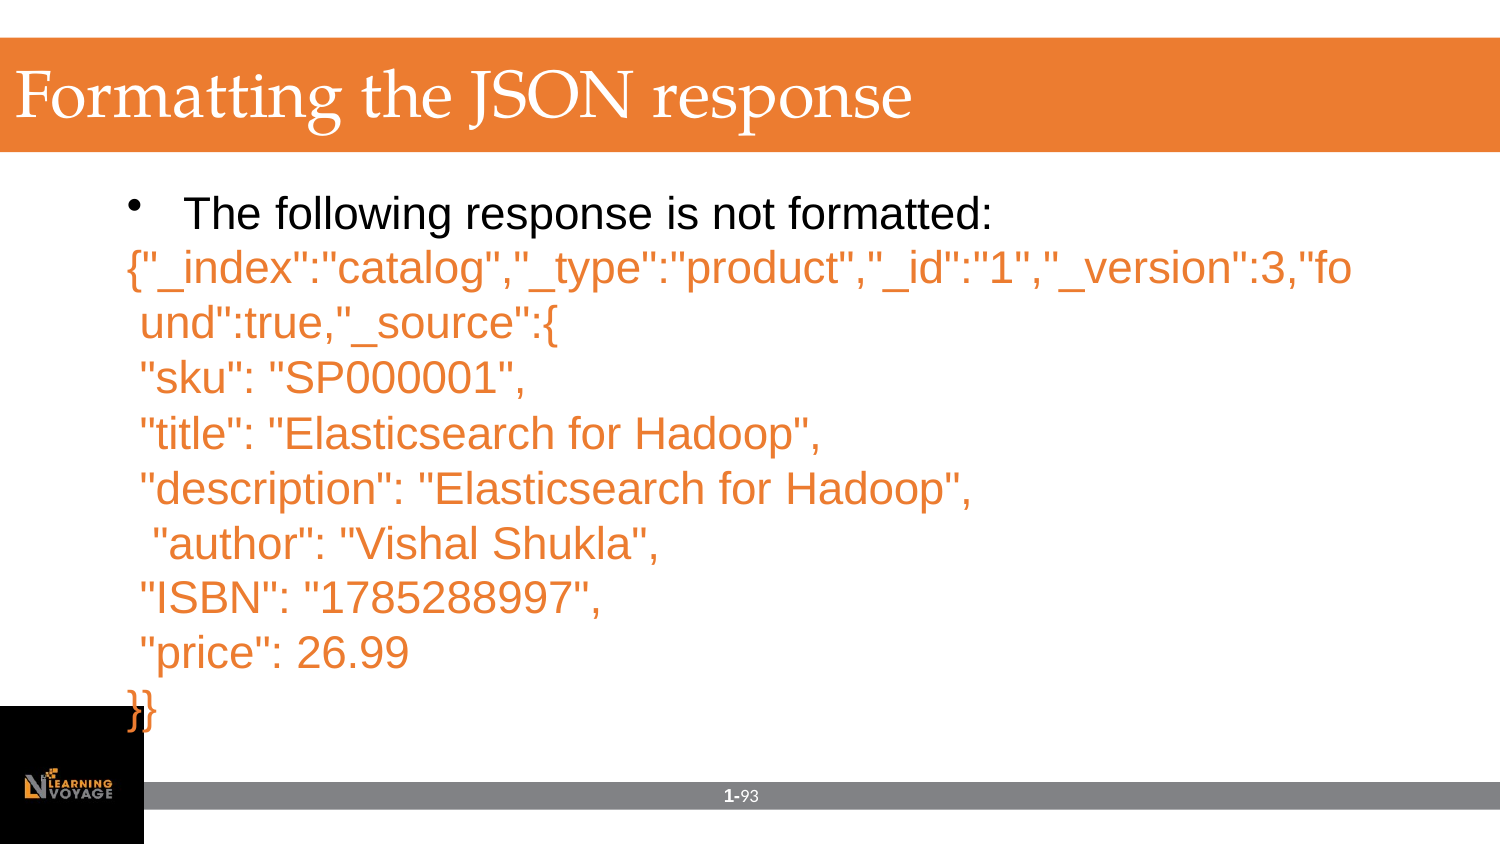

# Formatting the JSON response
The following response is not formatted:
{"_index":"catalog","_type":"product","_id":"1","_version":3,"fo  und":true,"_source":{
"sku": "SP000001",
"title": "Elasticsearch for Hadoop",  "description": "Elasticsearch for Hadoop",  "author": "Vishal Shukla",
"ISBN": "1785288997",
"price": 26.99
}}
1-93